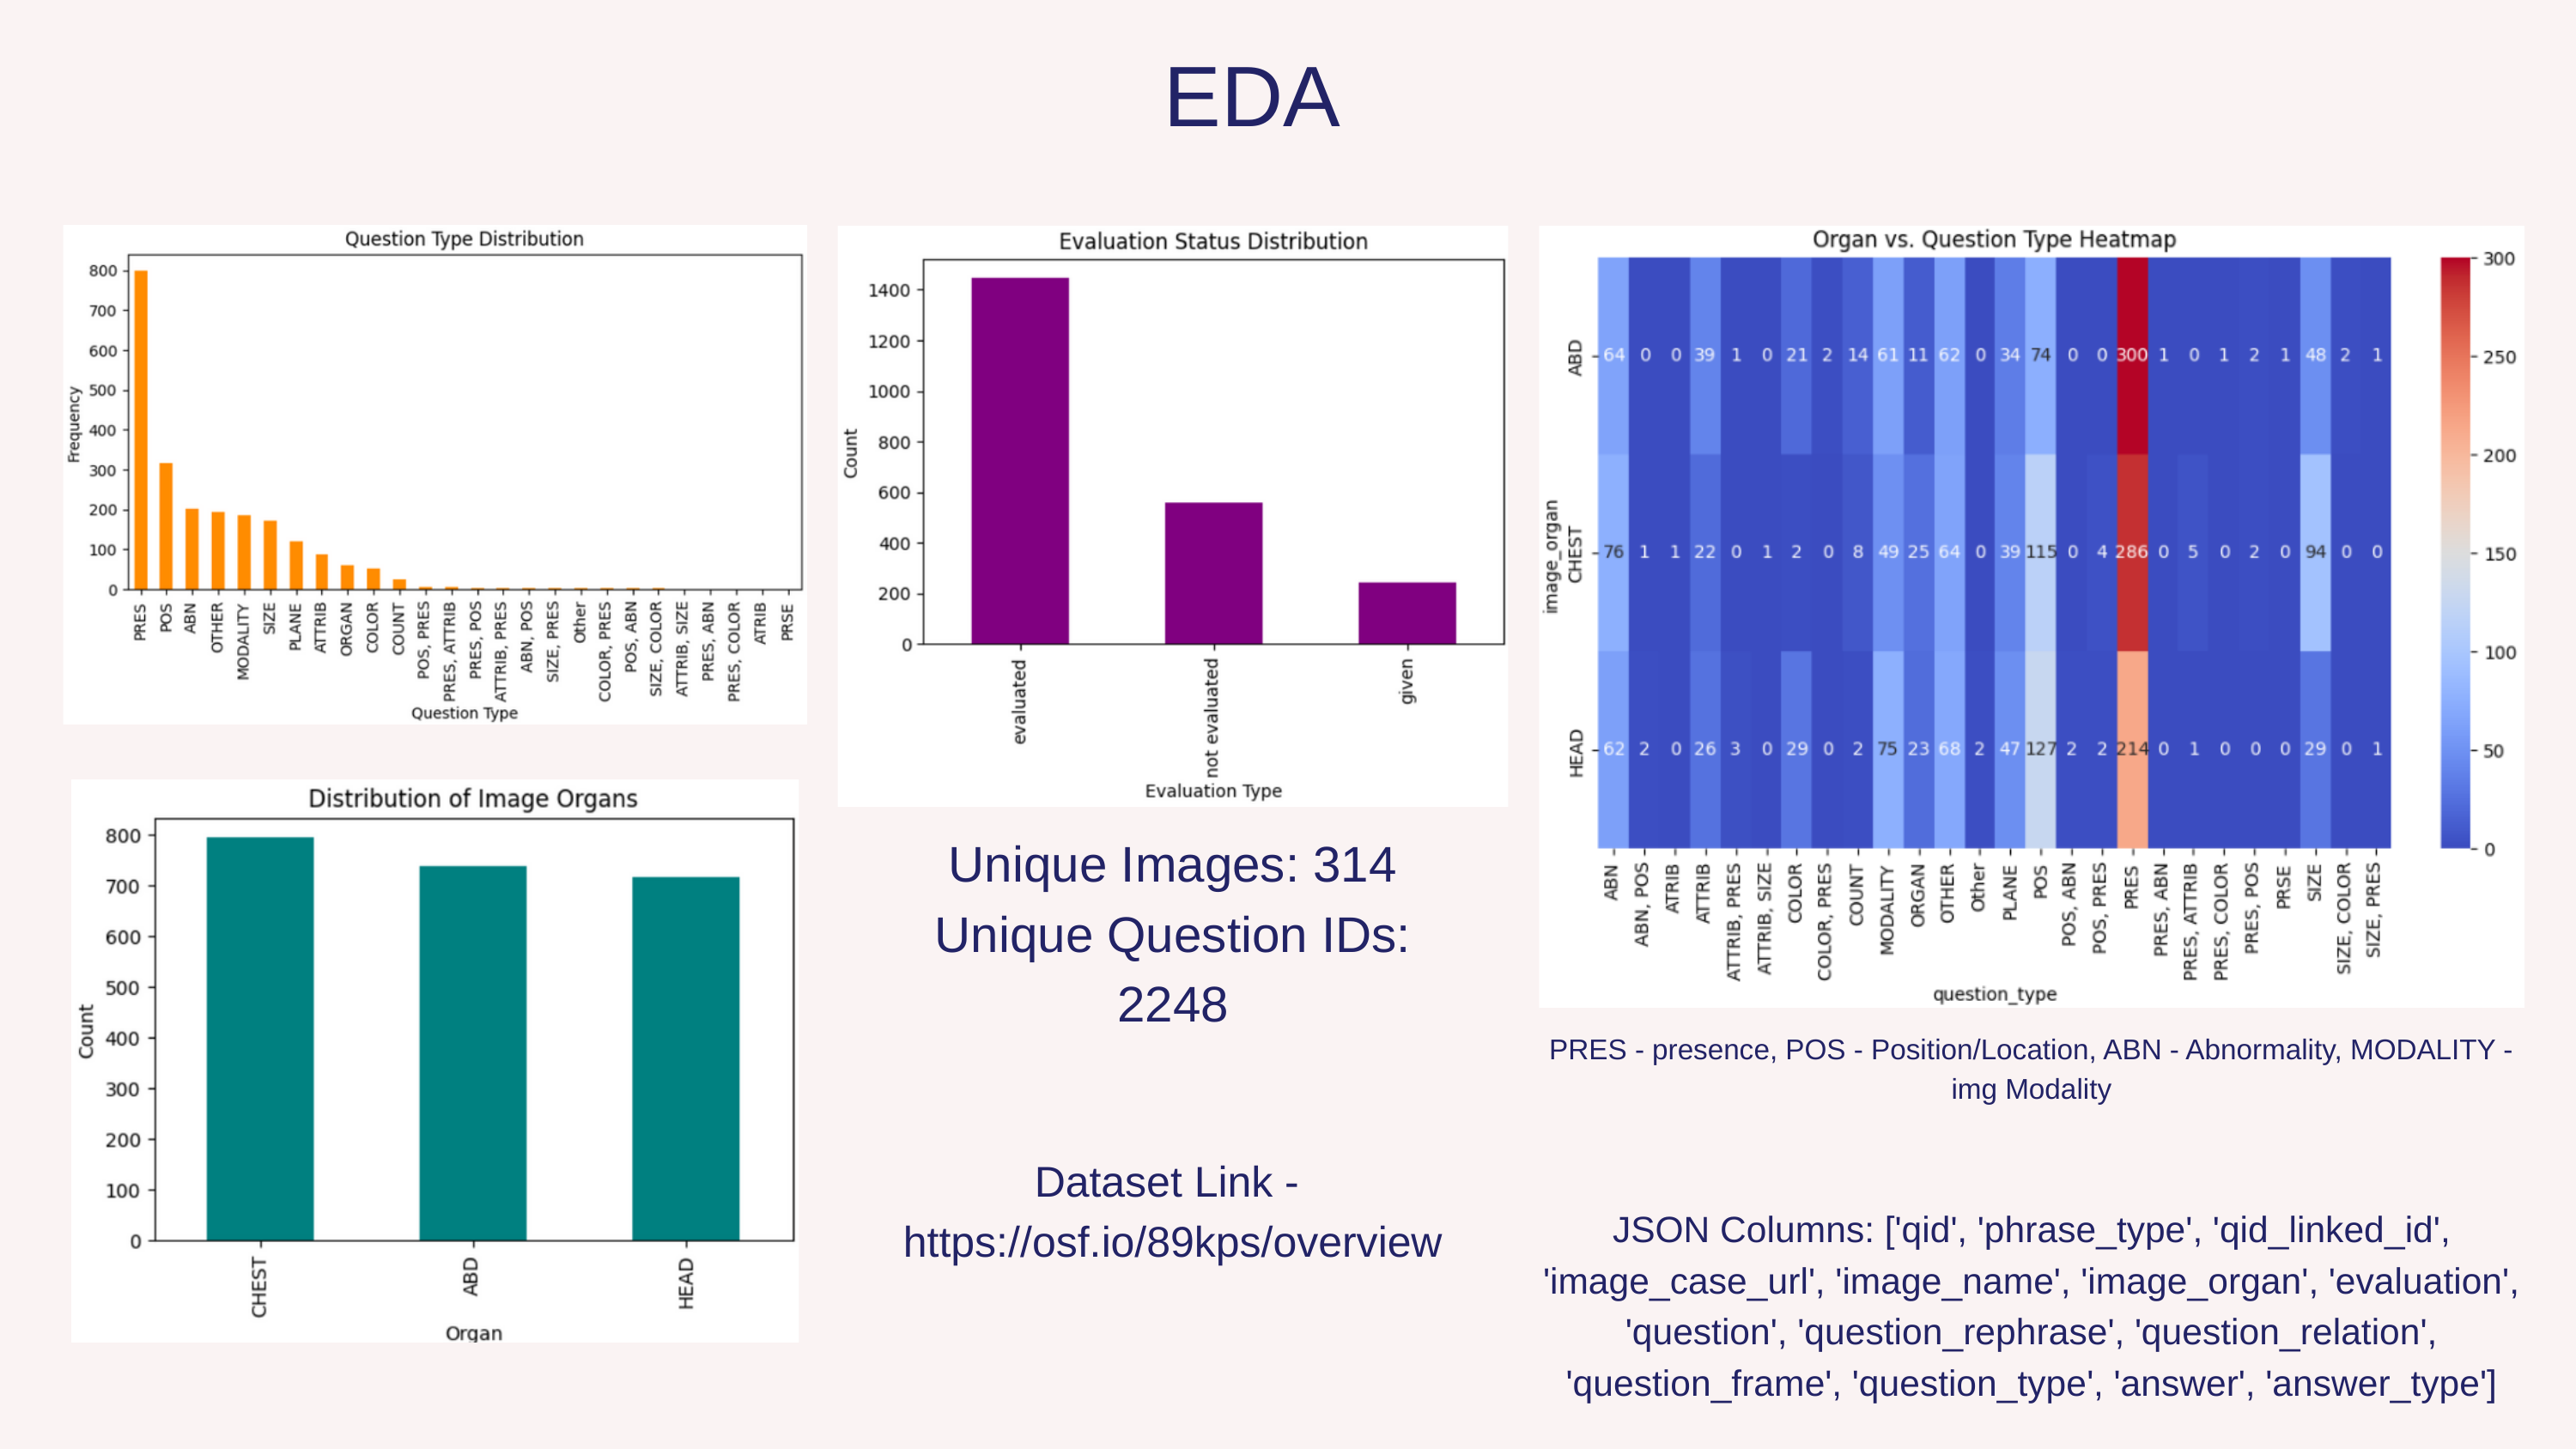

EDA

Unique Images: 314 Unique Question IDs: 2248
PRES - presence, POS - Position/Location, ABN - Abnormality, MODALITY - img Modality

Dataset Link -  https://osf.io/89kps/overview
JSON Columns: ['qid', 'phrase_type', 'qid_linked_id', 'image_case_url', 'image_name', 'image_organ', 'evaluation', 'question', 'question_rephrase', 'question_relation', 'question_frame', 'question_type', 'answer', 'answer_type']